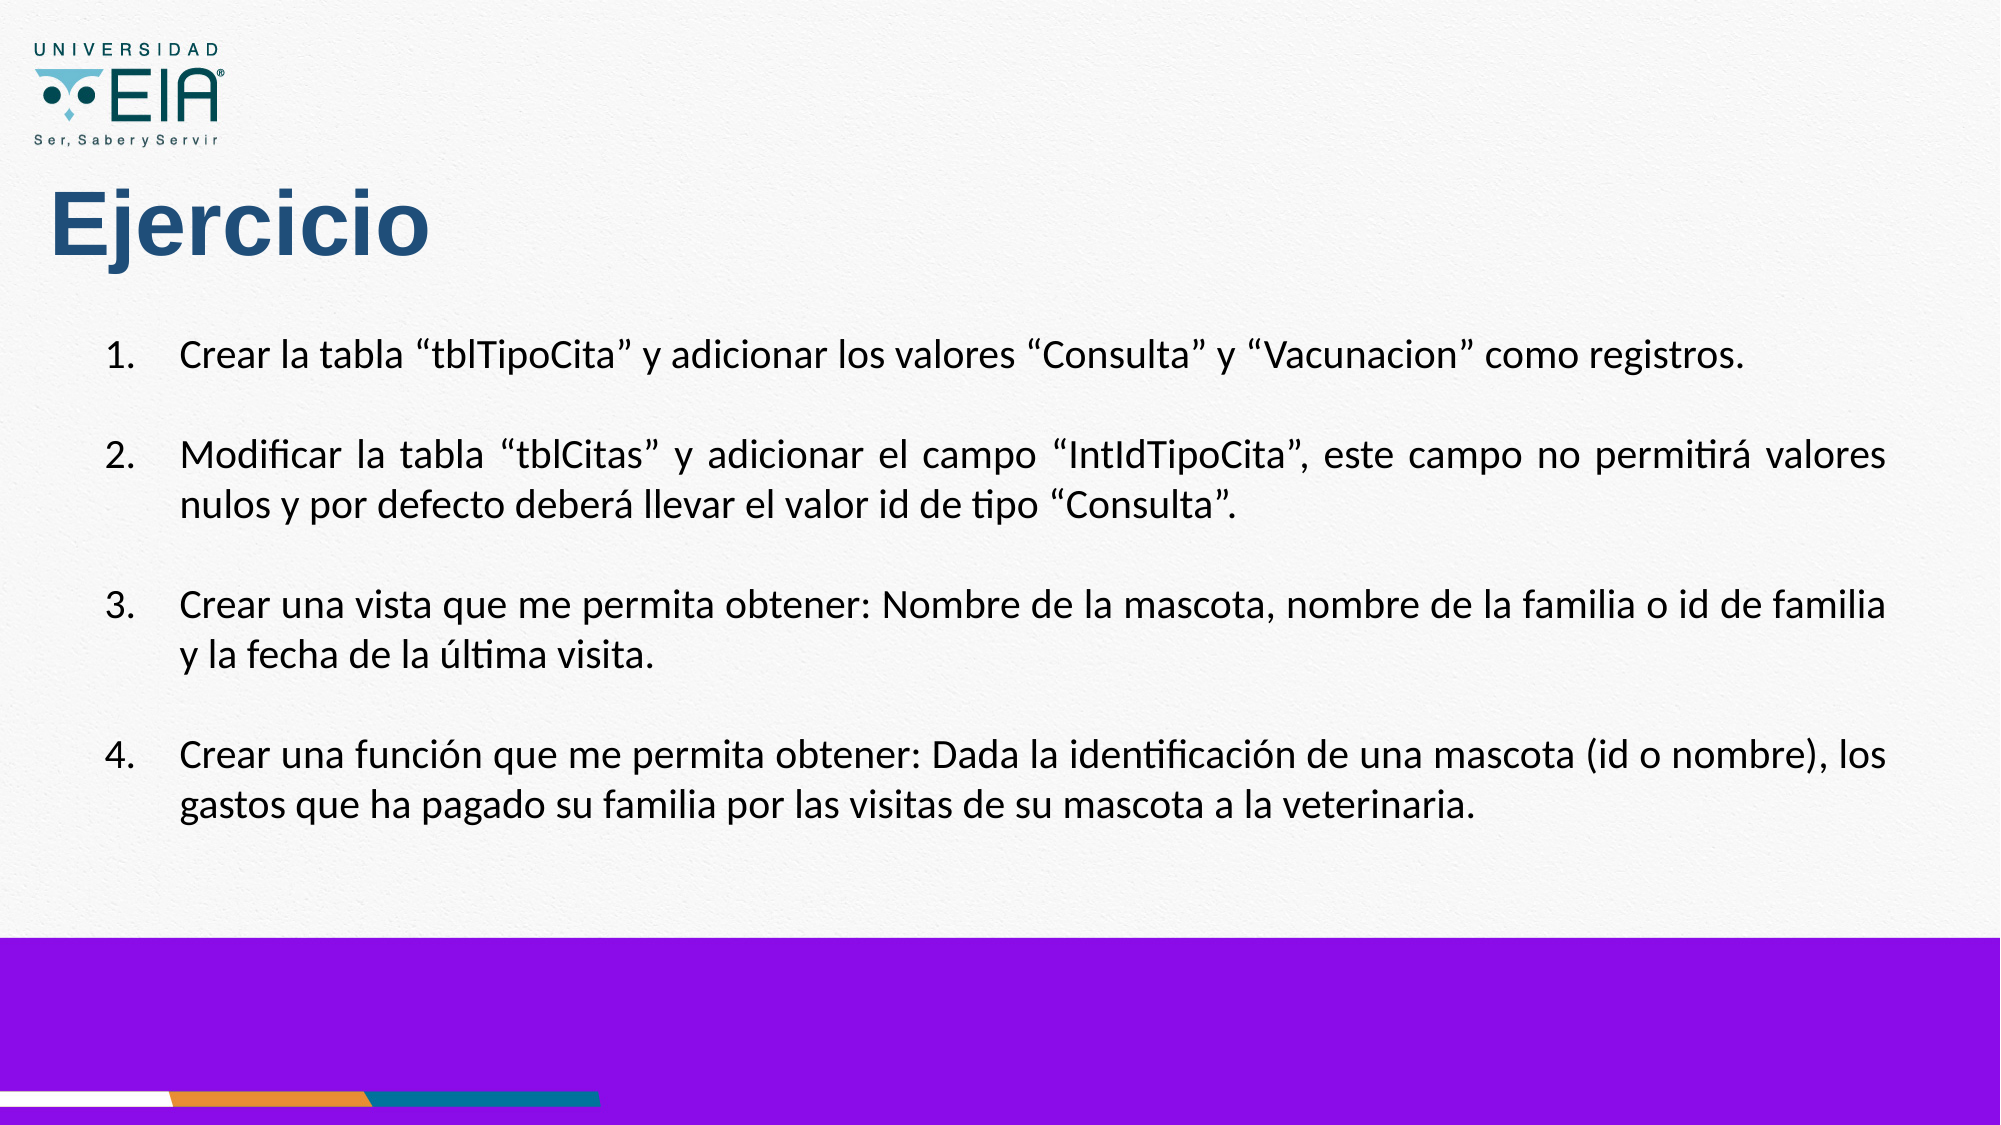

# Ejercicio
Crear la tabla “tblTipoCita” y adicionar los valores “Consulta” y “Vacunacion” como registros.

Modificar la tabla “tblCitas” y adicionar el campo “IntIdTipoCita”, este campo no permitirá valores nulos y por defecto deberá llevar el valor id de tipo “Consulta”.

Crear una vista que me permita obtener: Nombre de la mascota, nombre de la familia o id de familia y la fecha de la última visita.

Crear una función que me permita obtener: Dada la identificación de una mascota (id o nombre), los gastos que ha pagado su familia por las visitas de su mascota a la veterinaria.